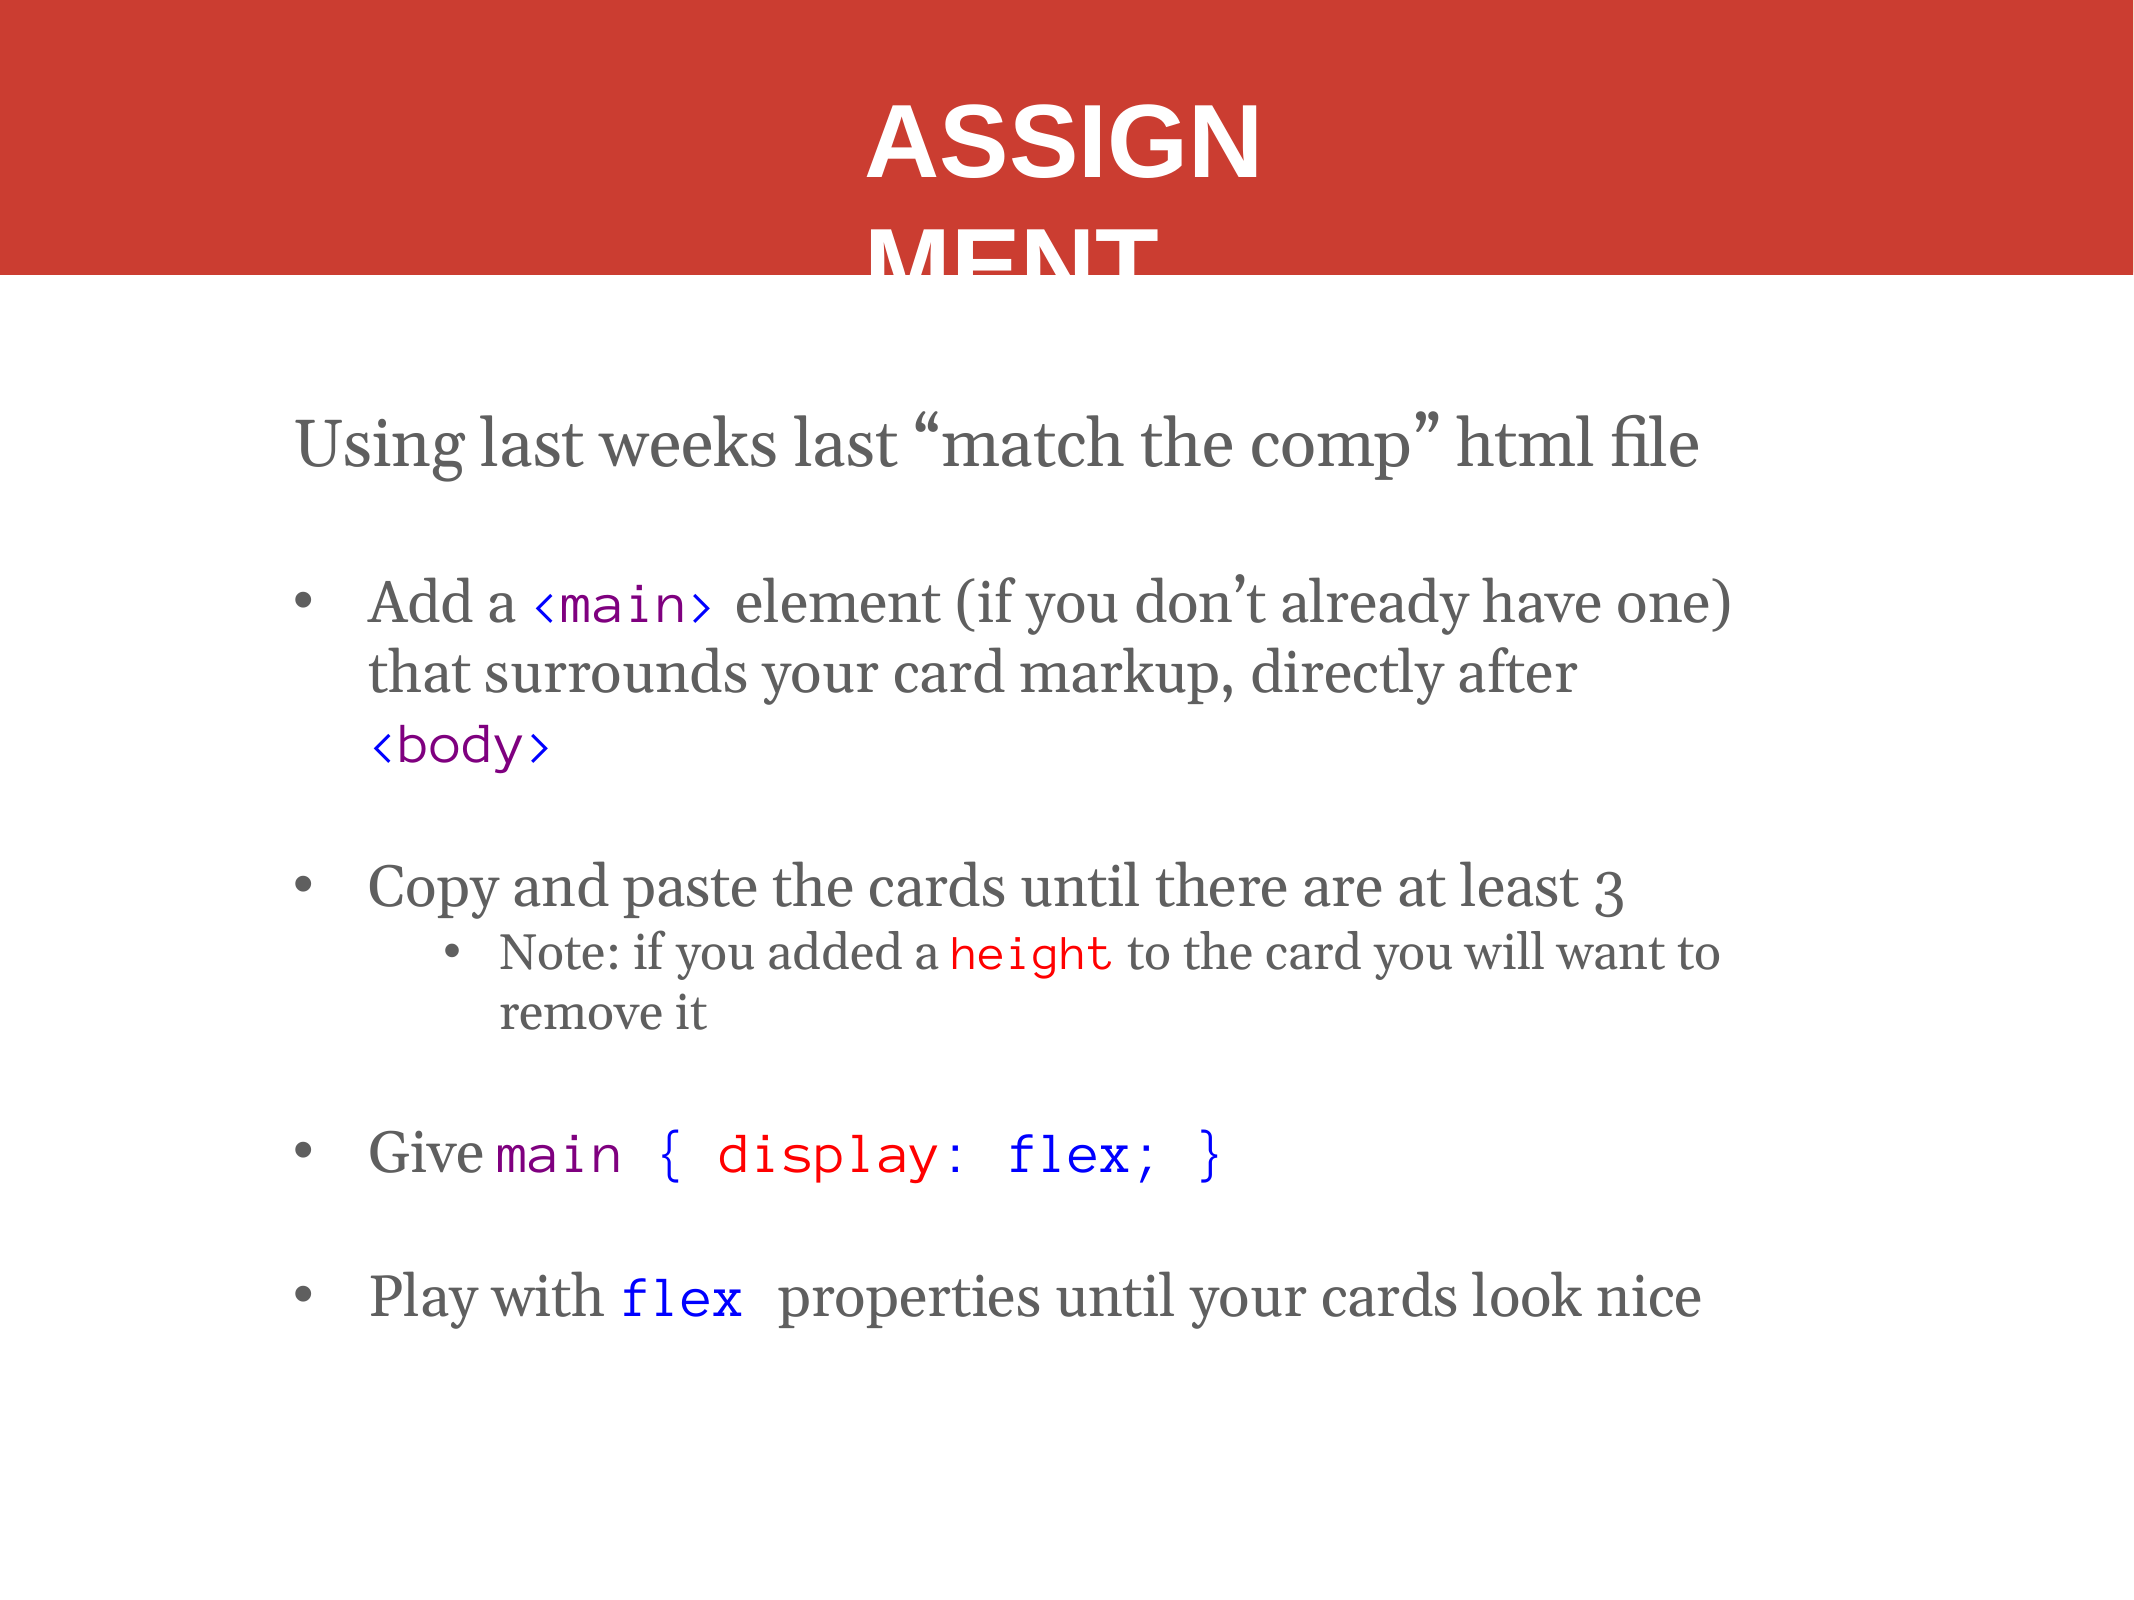

# ASSIGNMENT
Using last weeks last “match the comp” html file

Add a <main> element (if you don’t already have one) that surrounds your card markup, directly after <body>

Copy and paste the cards until there are at least 3
Note: if you added a height to the card you will want to remove it

Give main { display: flex; }

Play with flex properties until your cards look nice